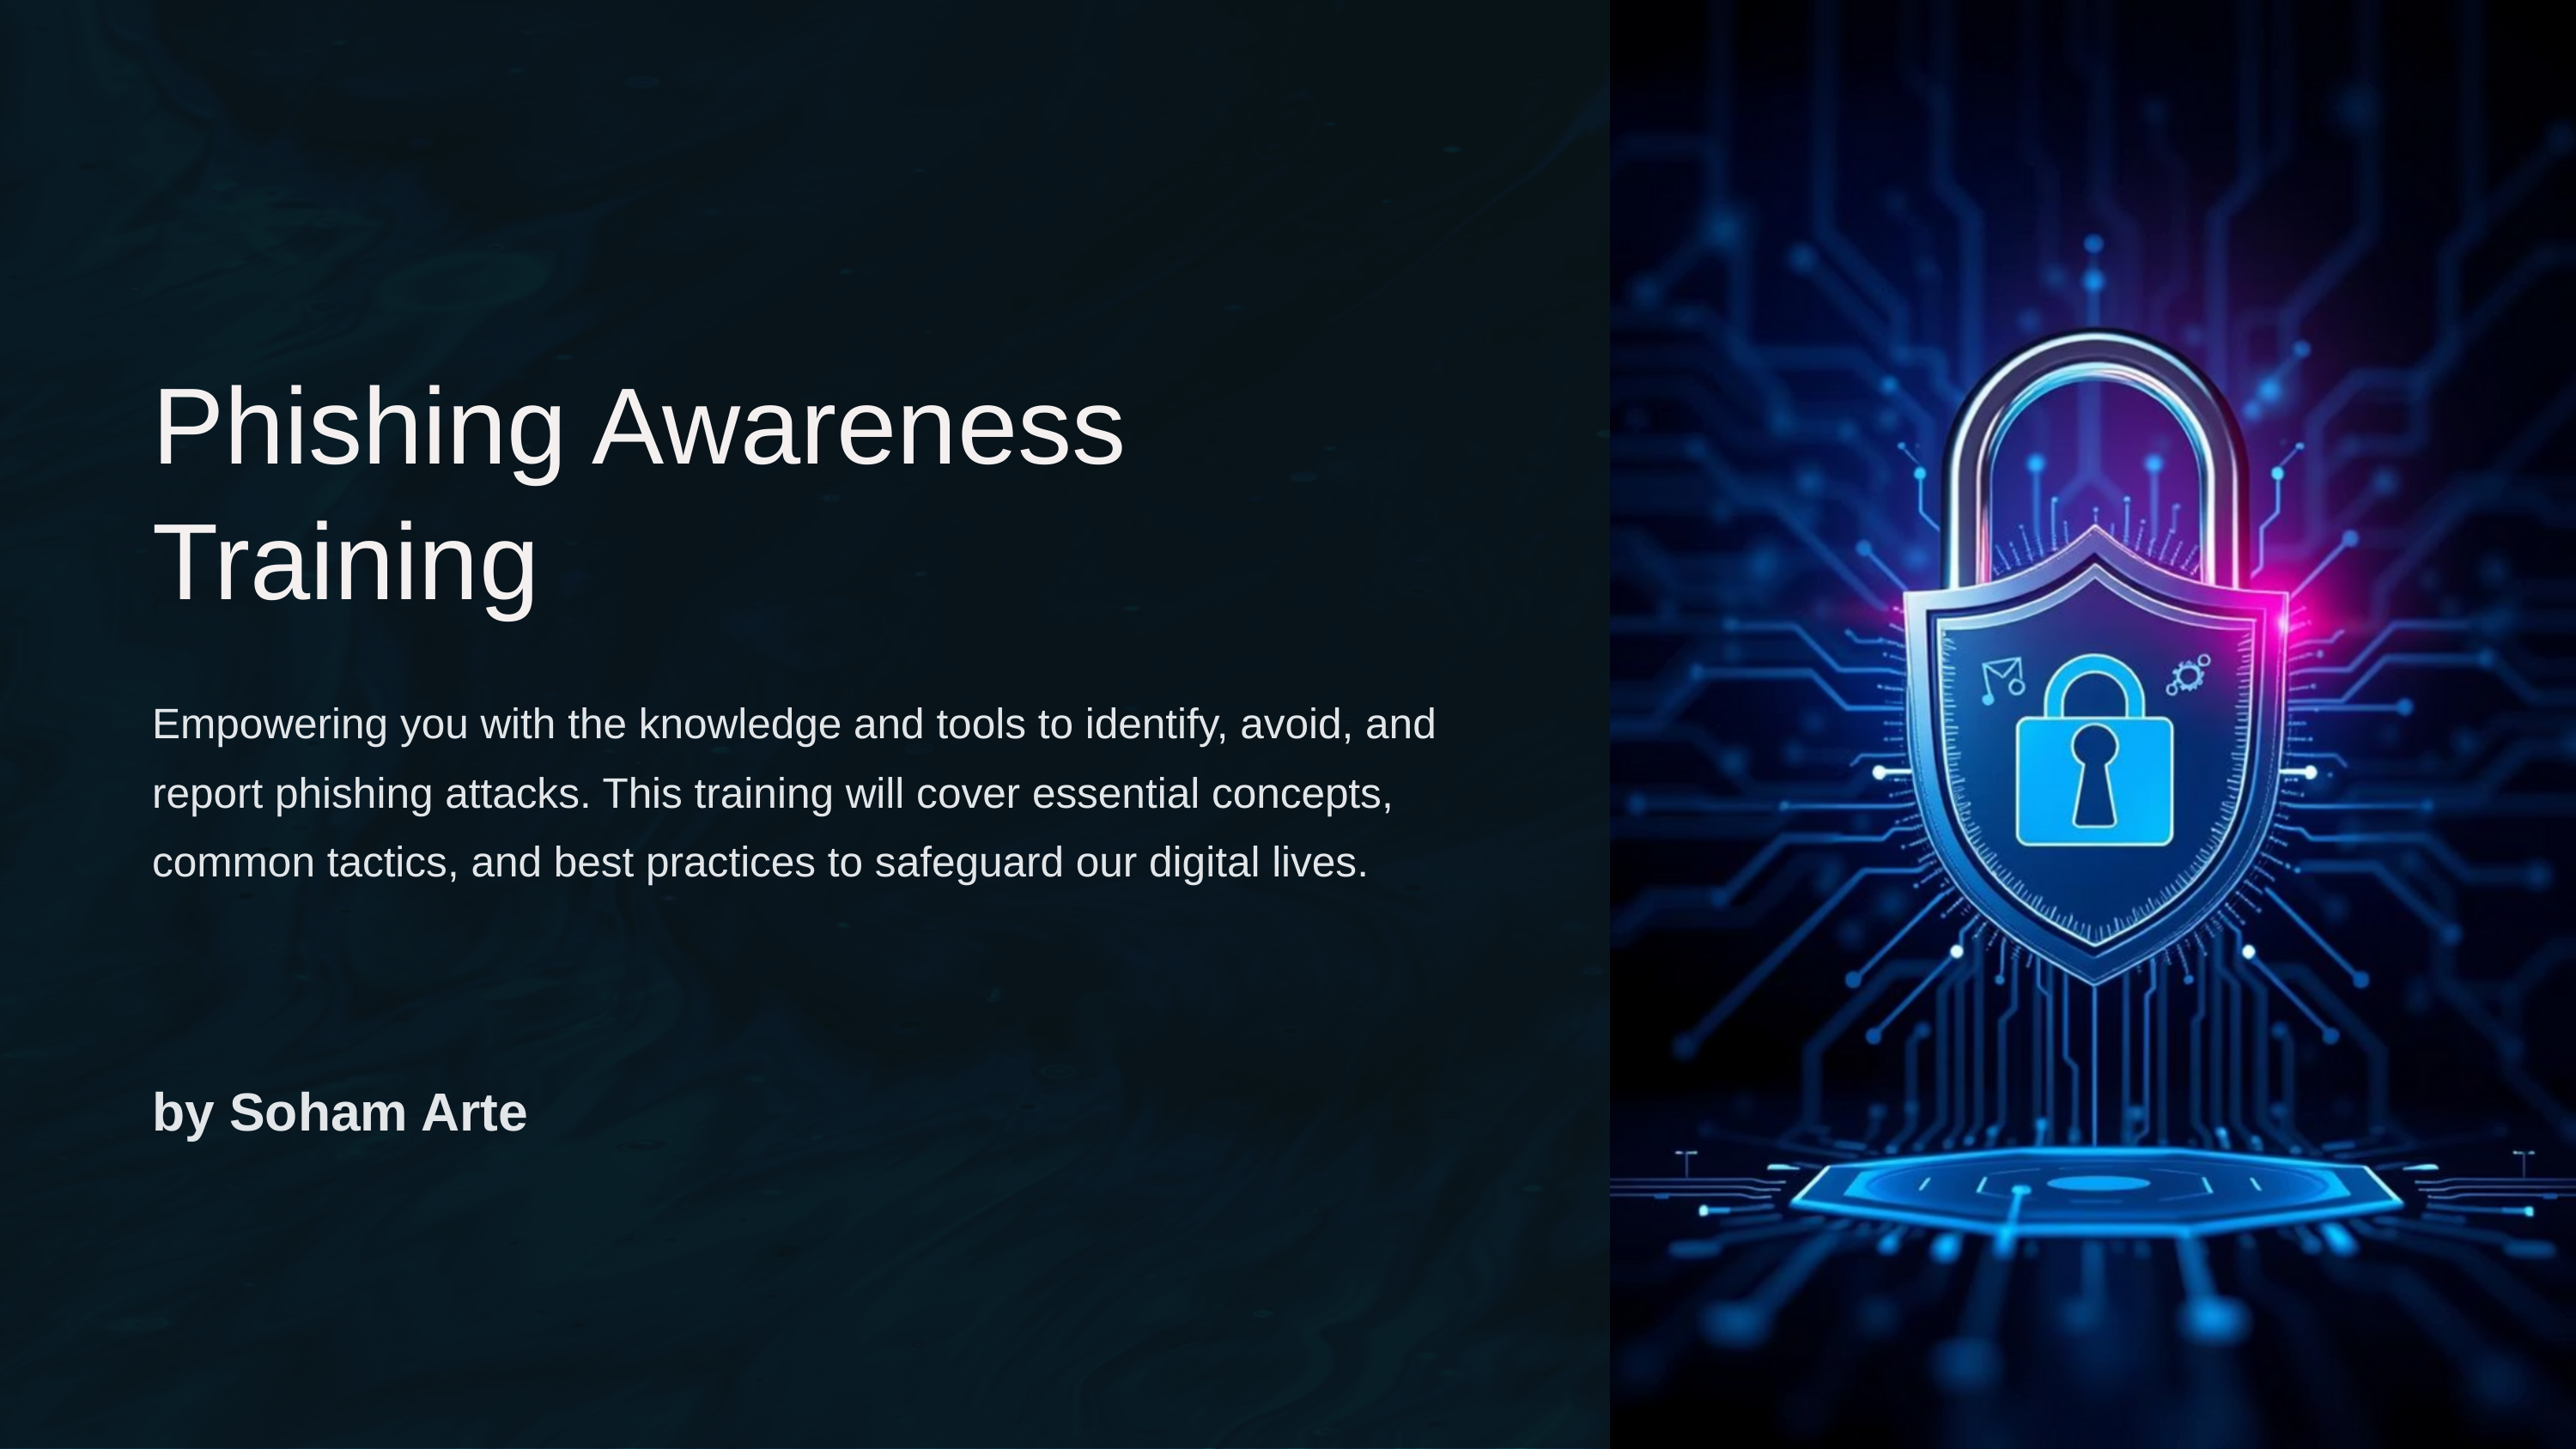

Phishing Awareness Training
Empowering you with the knowledge and tools to identify, avoid, and report phishing attacks. This training will cover essential concepts, common tactics, and best practices to safeguard our digital lives.
by Soham Arte